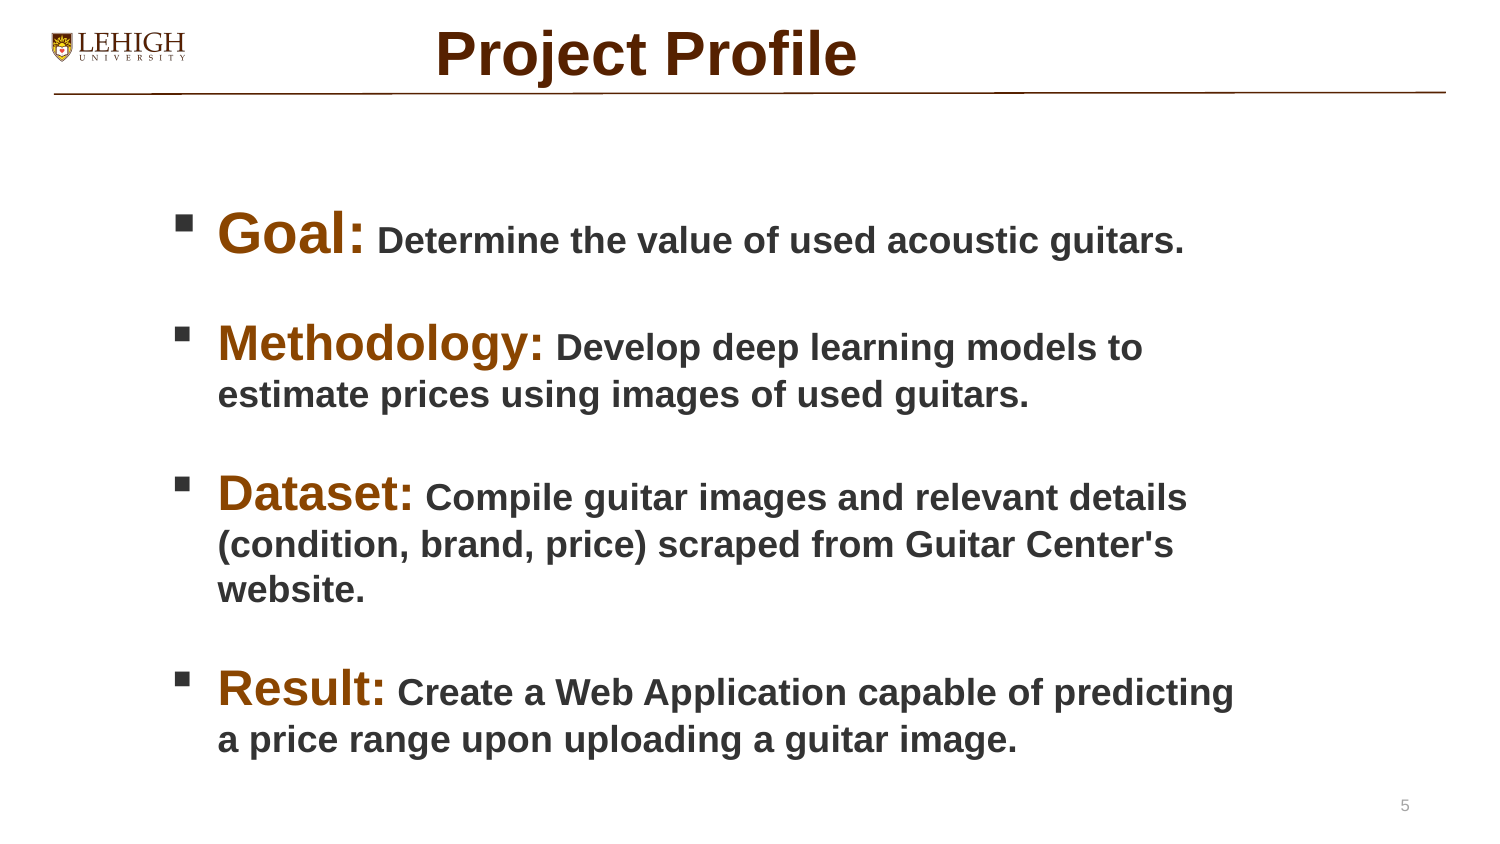

Project Profile
Goal: Determine the value of used acoustic guitars.

Methodology: Develop deep learning models to estimate prices using images of used guitars.

Dataset: Compile guitar images and relevant details (condition, brand, price) scraped from Guitar Center's website.

Result: Create a Web Application capable of predicting a price range upon uploading a guitar image.